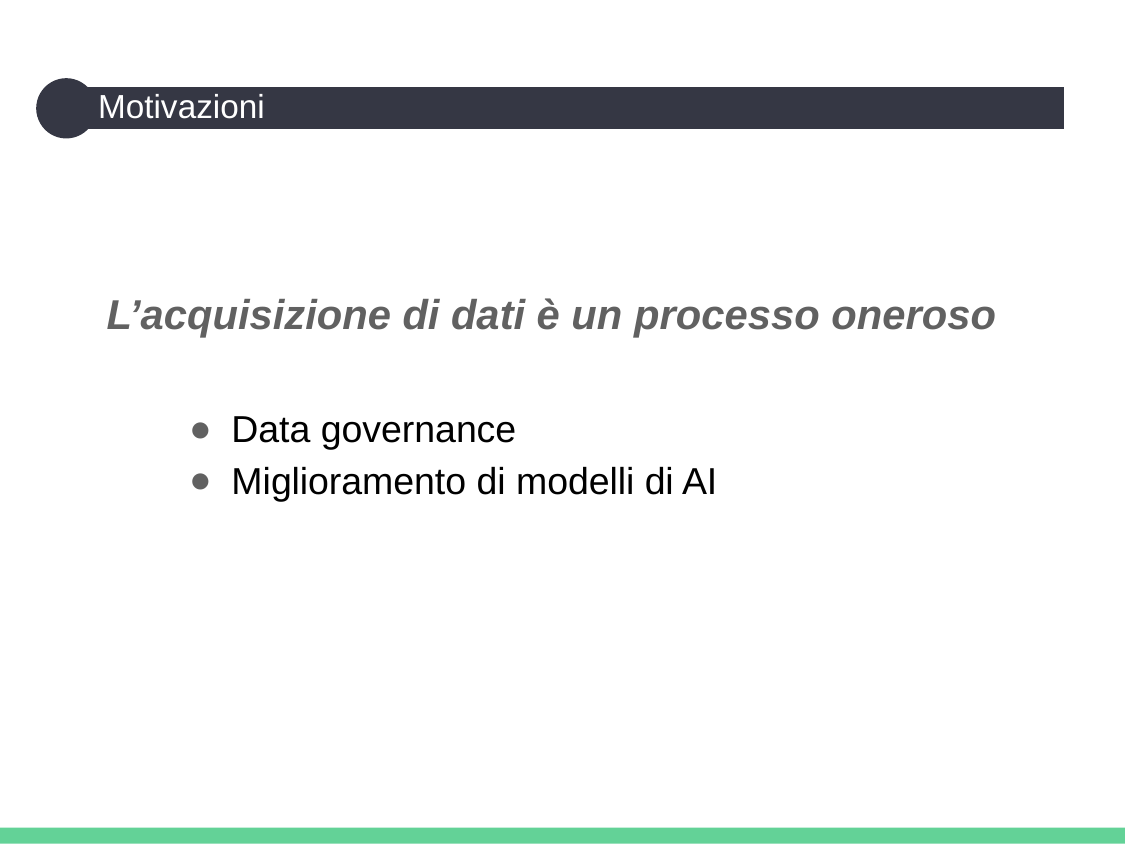

Motivazioni

L’acquisizione di dati è un processo oneroso

Data governance
Miglioramento di modelli di AI